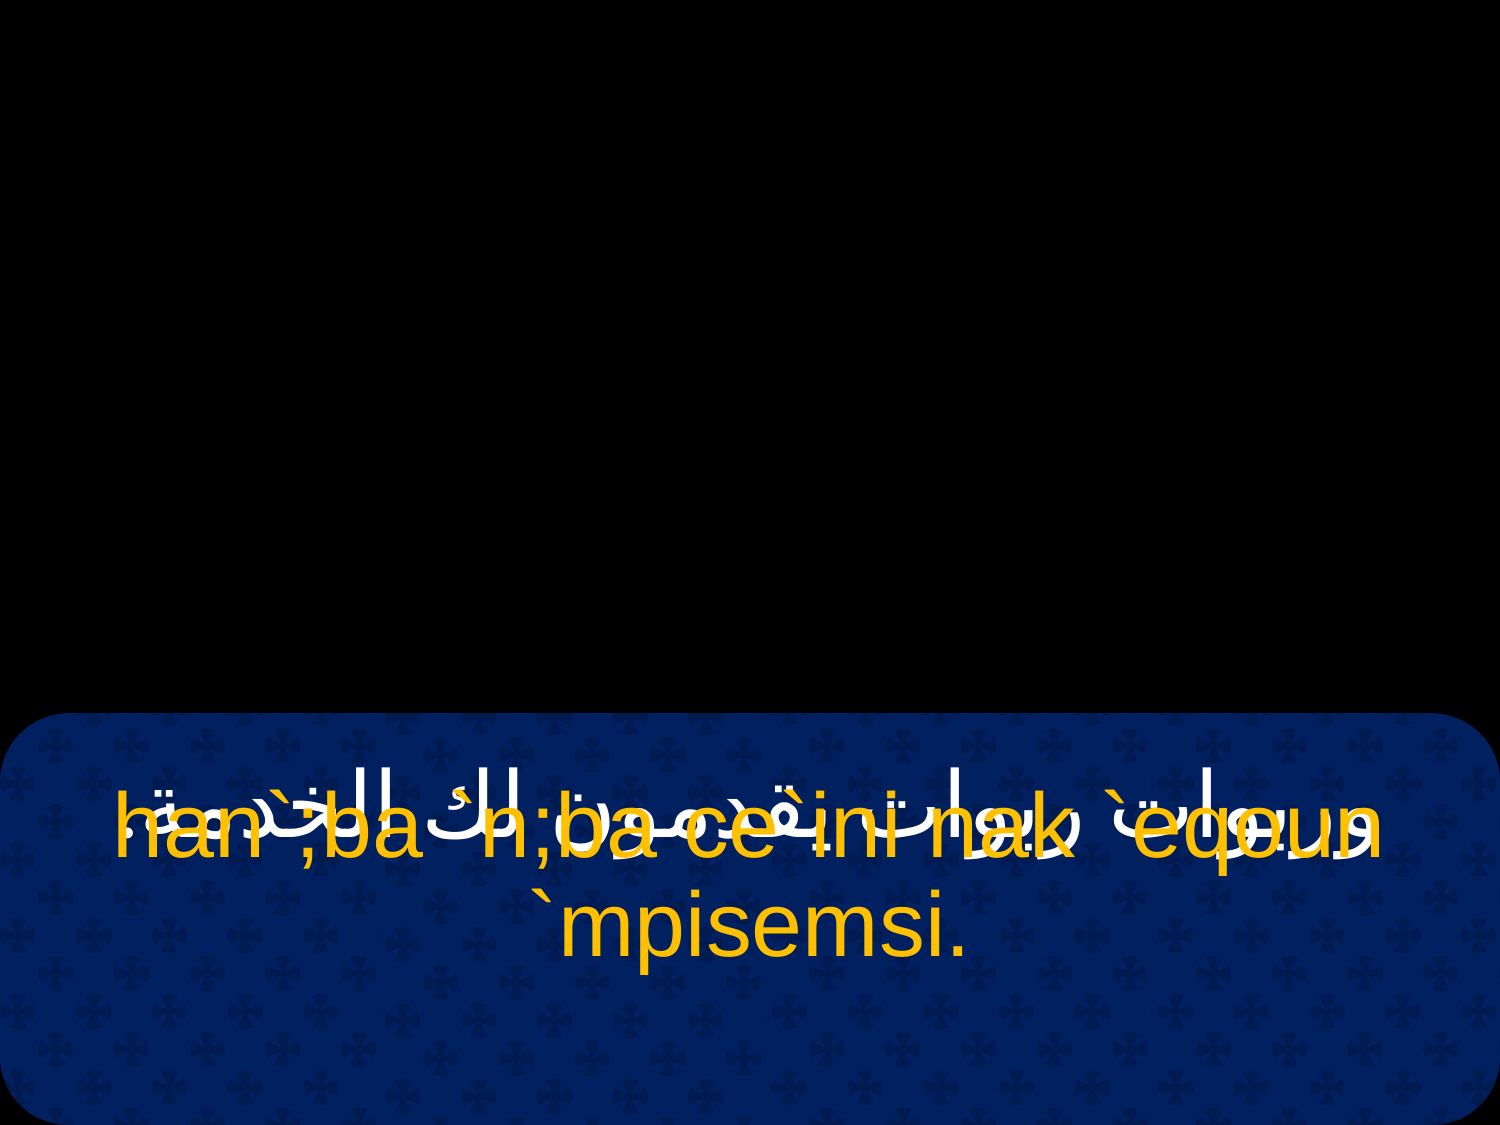

# وربوات ربوات يقدمون لك الخدمة.
han`;ba `n;ba ce`ini nak `eqoun `mpisemsi.